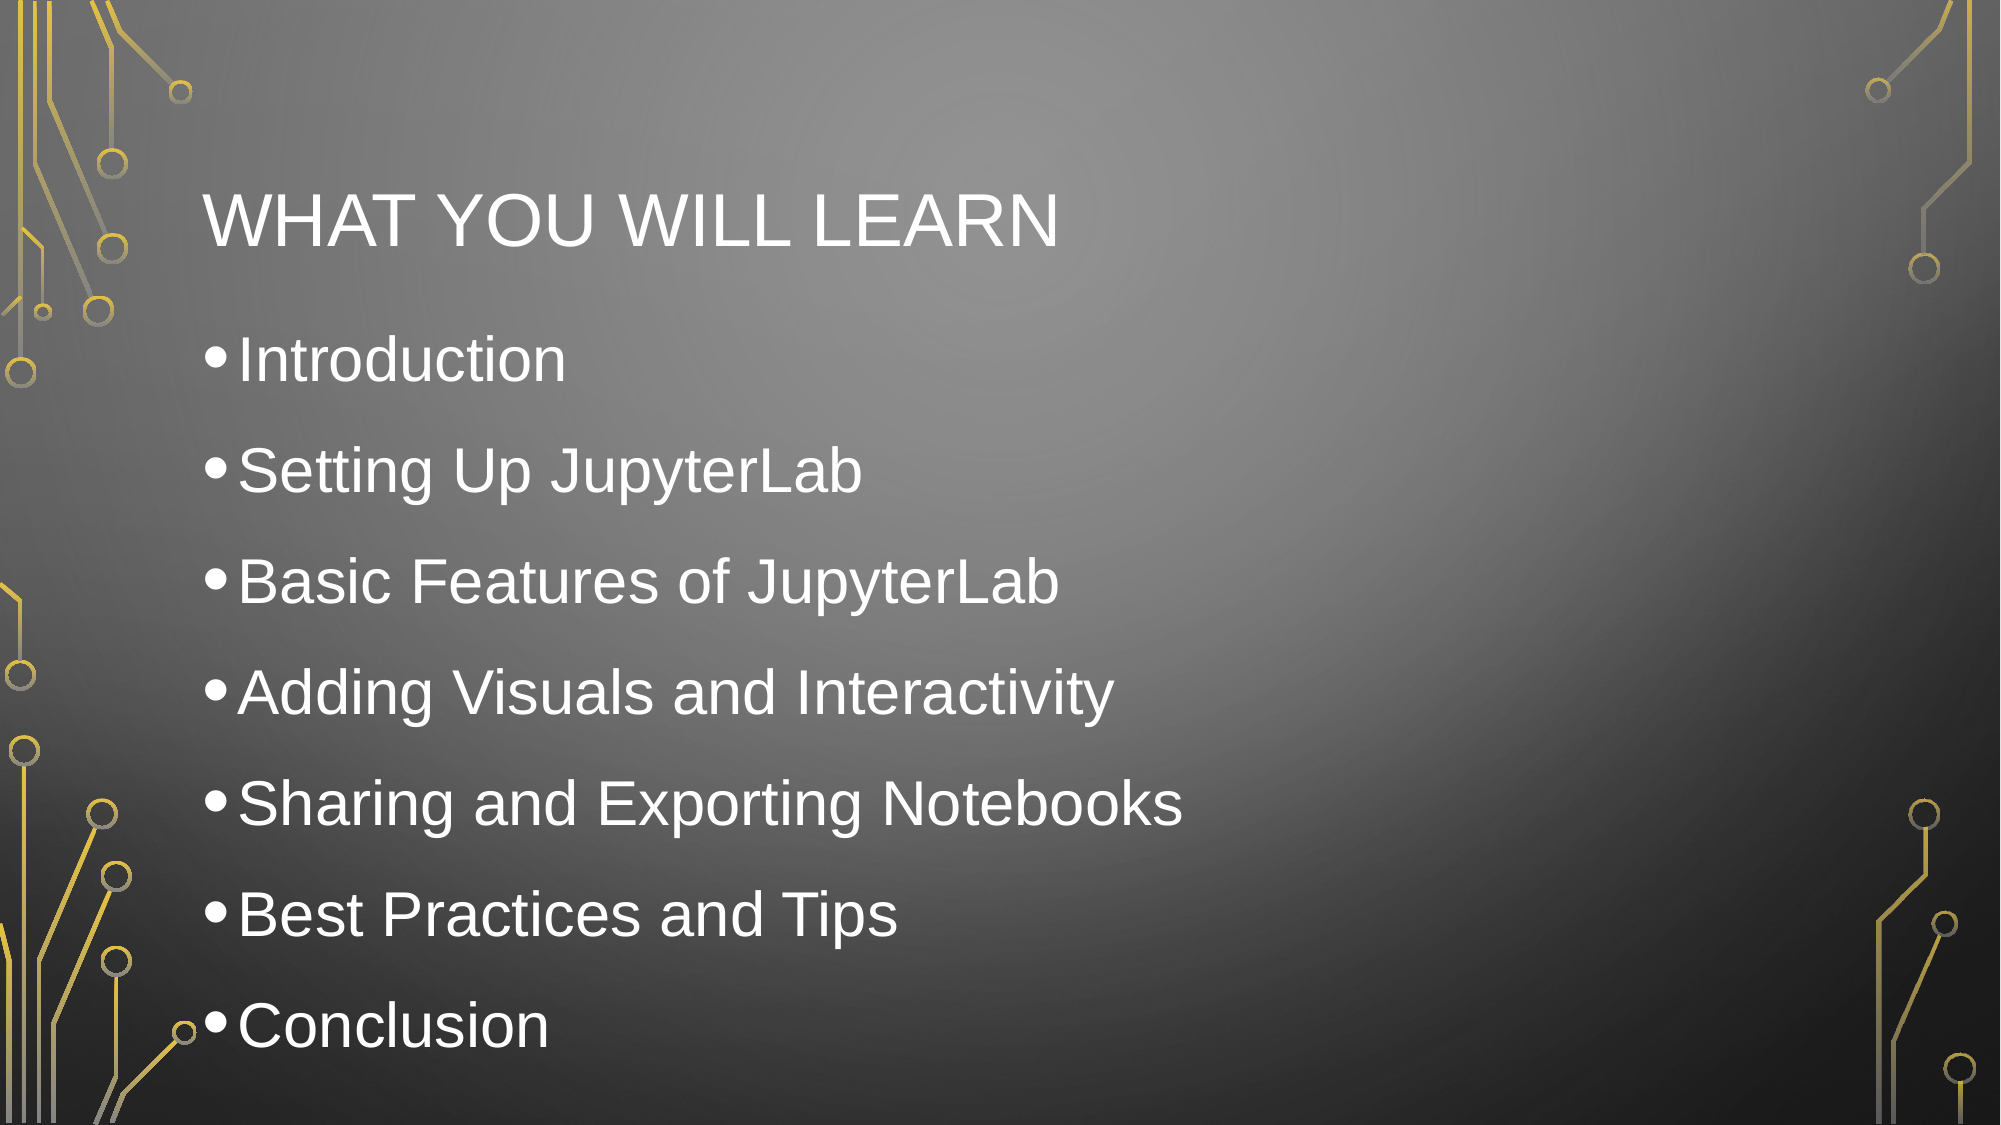

# What you will learn
Introduction
Setting Up JupyterLab
Basic Features of JupyterLab
Adding Visuals and Interactivity
Sharing and Exporting Notebooks
Best Practices and Tips
Conclusion